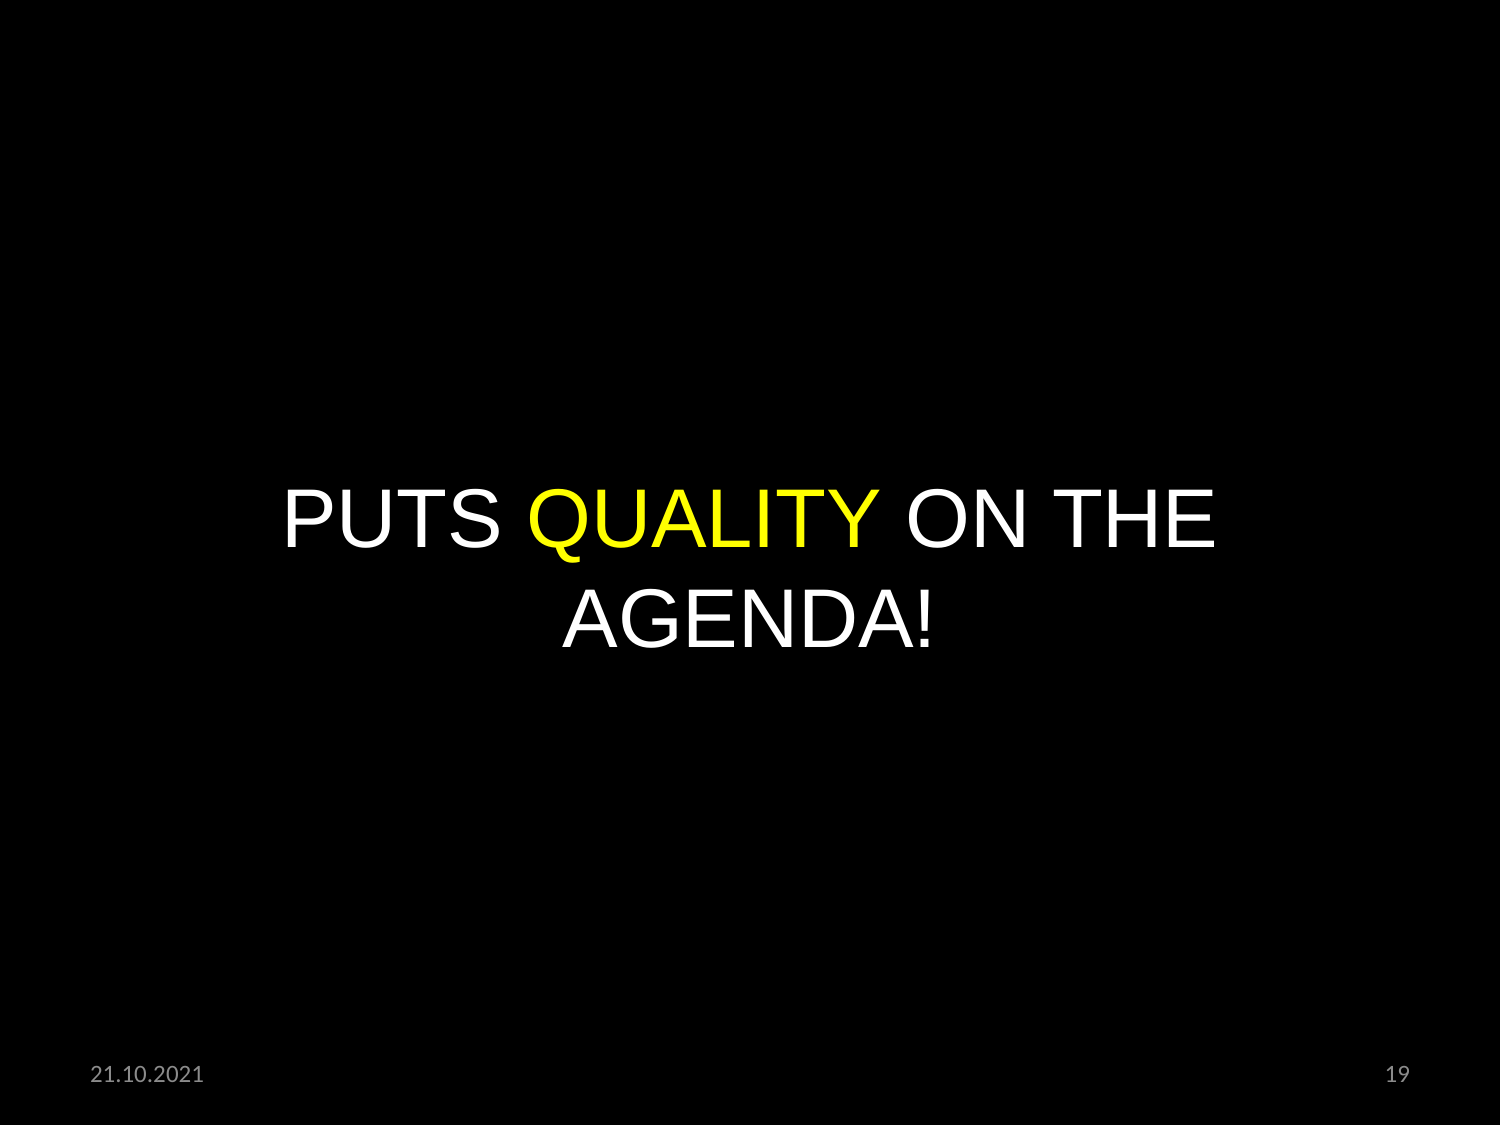

PUTS QUALITY ON THE AGENDA!
21.10.2021
19